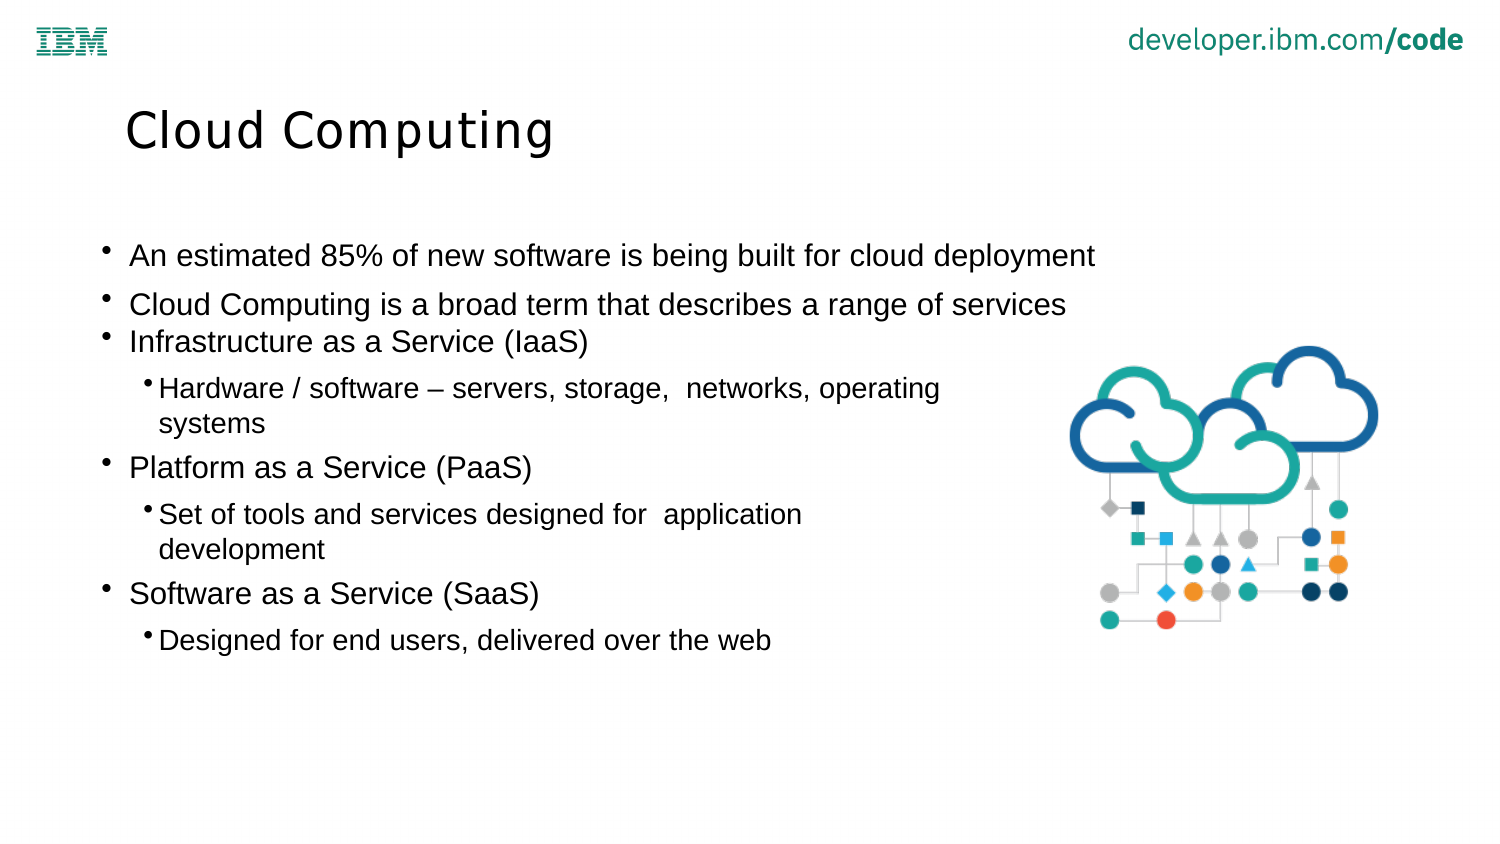

# Cloud Computing
An estimated 85% of new software is being built for cloud deployment
Cloud Computing is a broad term that describes a range of services
Infrastructure as a Service (IaaS)
Hardware / software – servers, storage,  networks, operating systems
Platform as a Service (PaaS)
Set of tools and services designed for  application development
Software as a Service (SaaS)
Designed for end users, delivered over the web